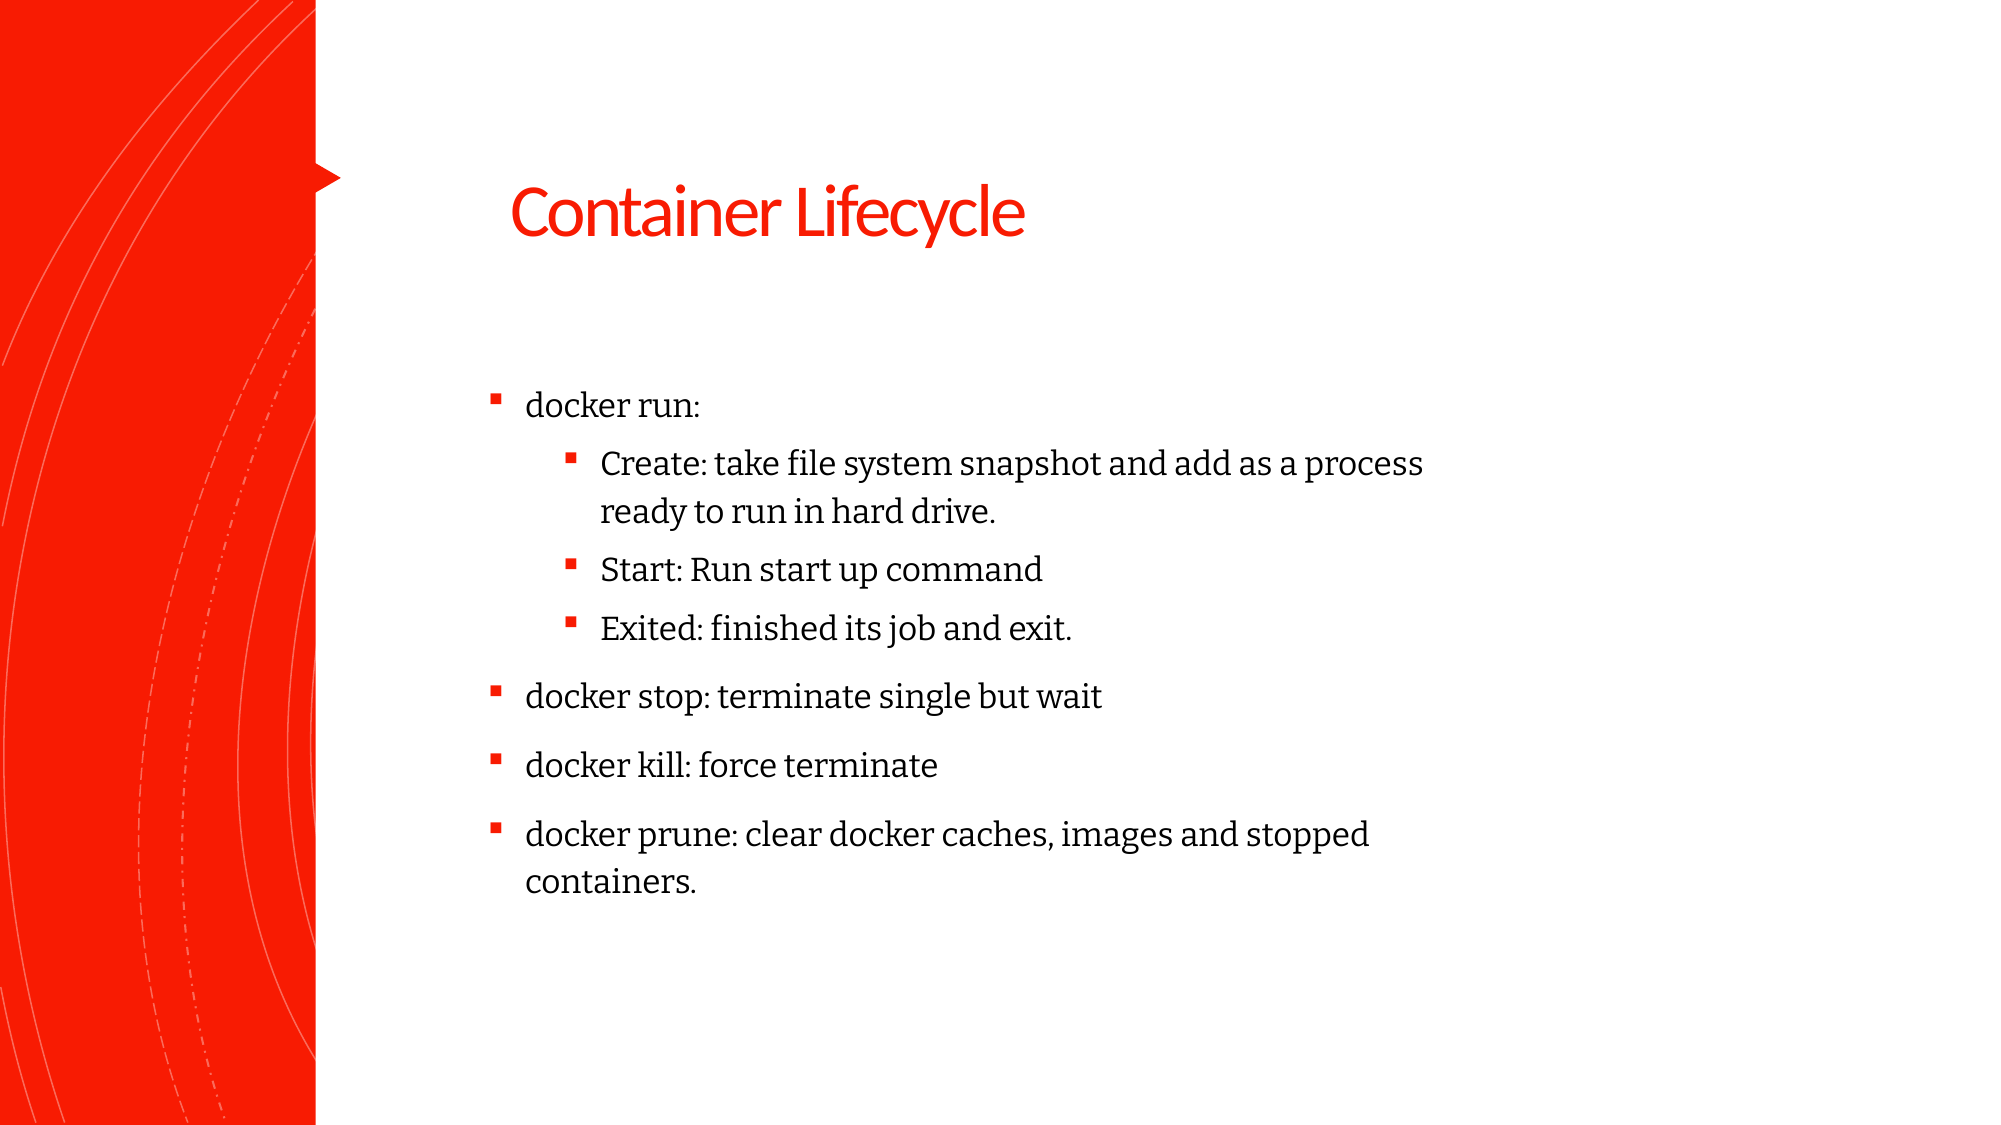

# Container Lifecycle

docker run:
Create: take file system snapshot and add as a process ready to run in hard drive.
Start: Run start up command
Exited: finished its job and exit.
docker stop: terminate single but wait
docker kill: force terminate
docker prune: clear docker caches, images and stopped containers.